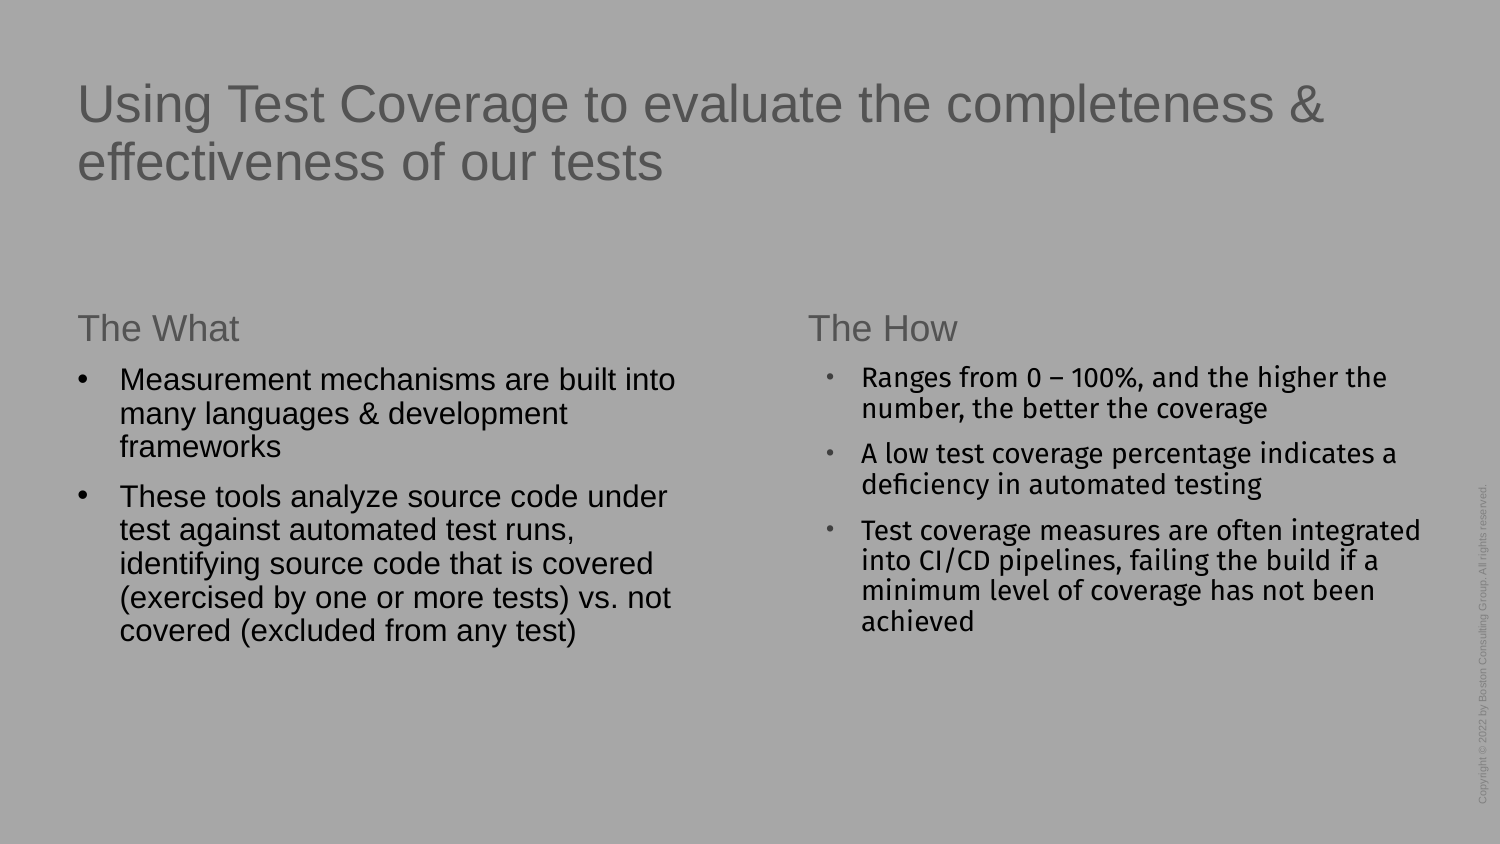

# Using Test Coverage to evaluate the completeness & effectiveness of our tests
The What
The How
Measurement mechanisms are built into many languages & development frameworks
These tools analyze source code under test against automated test runs, identifying source code that is covered (exercised by one or more tests) vs. not covered (excluded from any test)
Ranges from 0 – 100%, and the higher the number, the better the coverage
A low test coverage percentage indicates a deficiency in automated testing
Test coverage measures are often integrated into CI/CD pipelines, failing the build if a minimum level of coverage has not been achieved